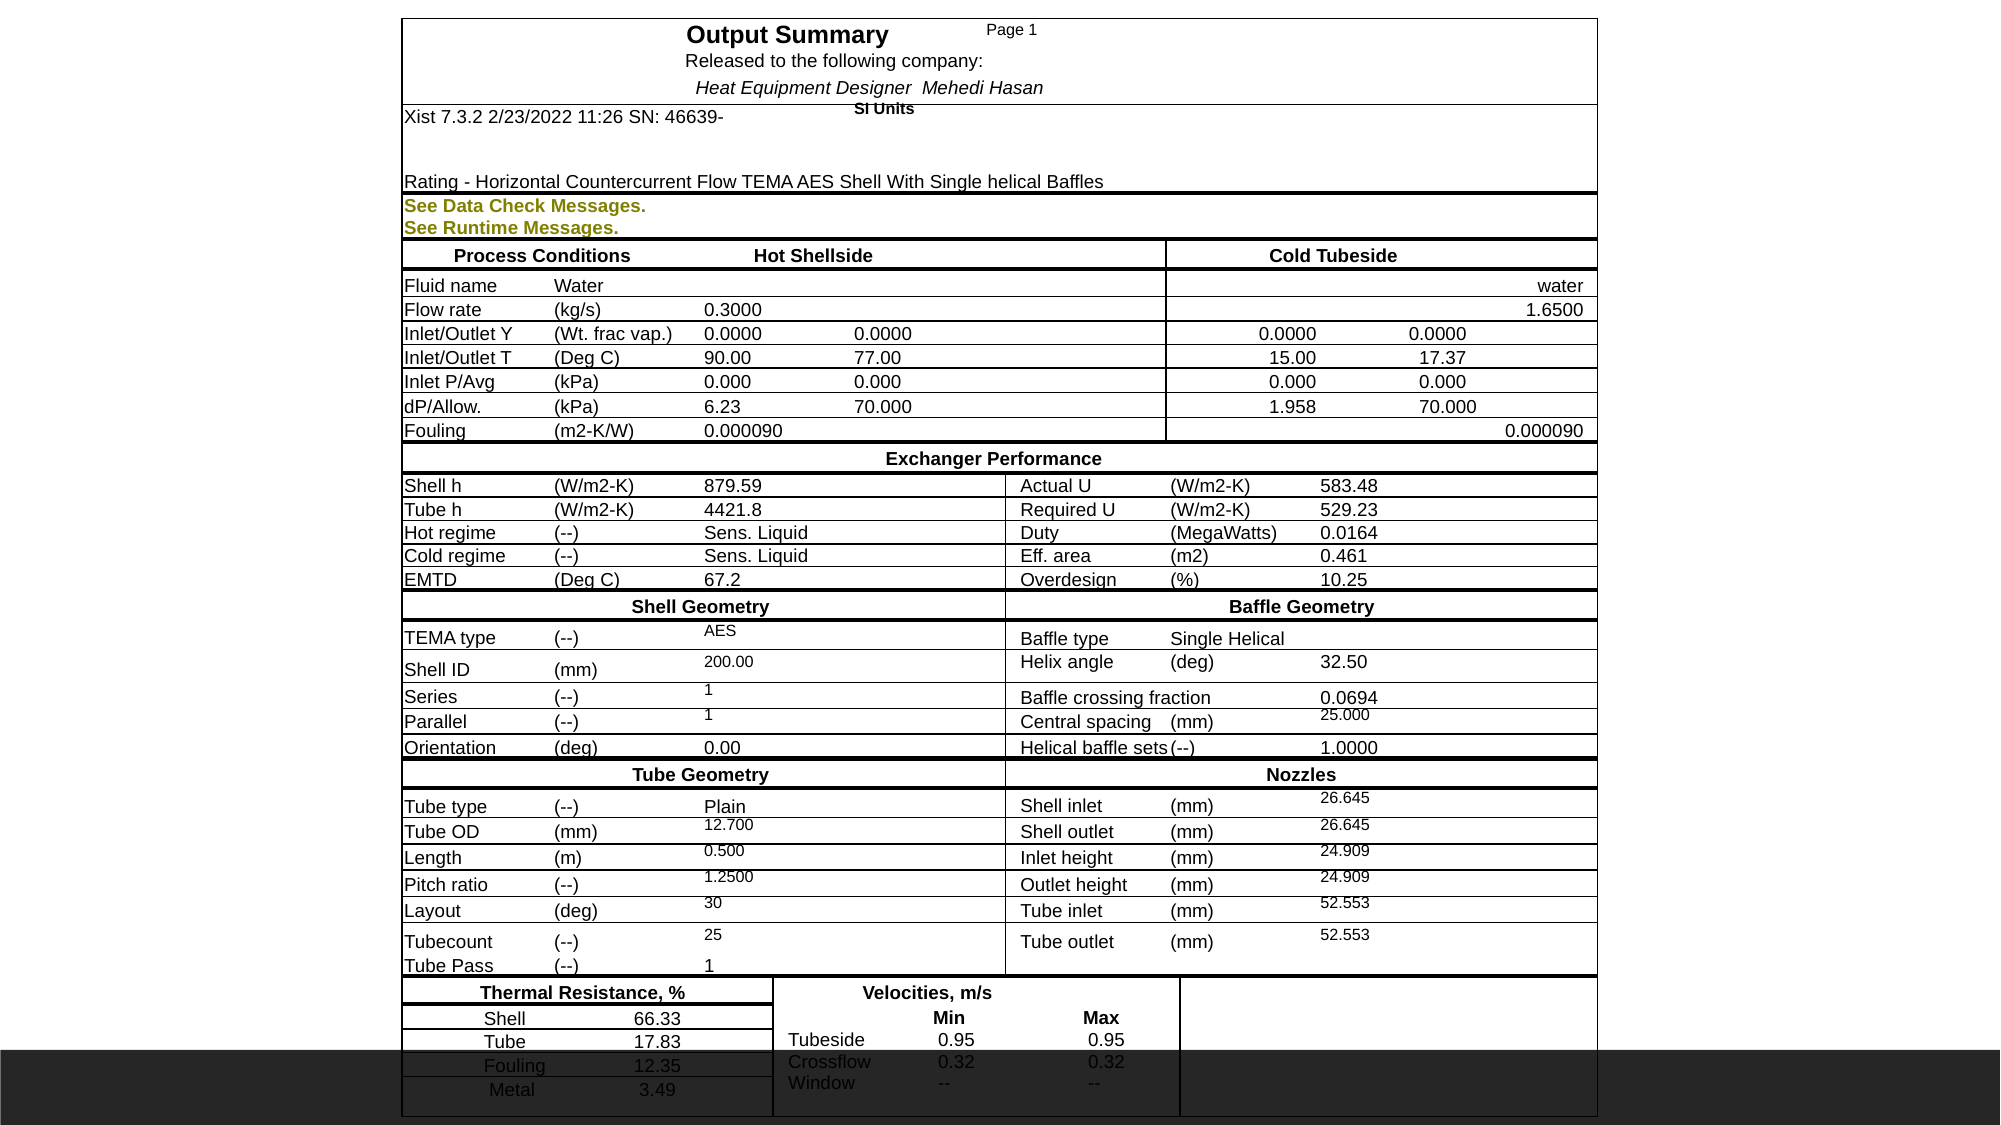

| Output Summary Page 1 Released to the following company: Heat Equipment Designer Mehedi Hasan |  |  |  |  |
| --- | --- | --- | --- | --- |
| Xist 7.3.2 2/23/2022 11:26 SN: 46639- SI Units Rating - Horizontal Countercurrent Flow TEMA AES Shell With Single helical Baffles |  |  |  |  |
| See Data Check Messages. See Runtime Messages. |  |  |  |  |
| Process Conditions Hot Shellside |  |  | Cold Tubeside |  |
| Fluid name Water |  |  | water |  |
| Flow rate (kg/s) 0.3000 |  |  | 1.6500 |  |
| Inlet/Outlet Y (Wt. frac vap.) 0.0000 0.0000 |  |  | 0.0000 0.0000 |  |
| Inlet/Outlet T (Deg C) 90.00 77.00 |  |  | 15.00 17.37 |  |
| Inlet P/Avg (kPa) 0.000 0.000 |  |  | 0.000 0.000 |  |
| dP/Allow. (kPa) 6.23 70.000 |  |  | 1.958 70.000 |  |
| Fouling (m2-K/W) 0.000090 |  |  | 0.000090 |  |
| Exchanger Performance |  |  |  |  |
| Shell h (W/m2-K) 879.59 |  | Actual U (W/m2-K) 583.48 |  |  |
| Tube h (W/m2-K) 4421.8 |  | Required U (W/m2-K) 529.23 |  |  |
| Hot regime (--) Sens. Liquid |  | Duty (MegaWatts) 0.0164 |  |  |
| Cold regime (--) Sens. Liquid |  | Eff. area (m2) 0.461 |  |  |
| EMTD (Deg C) 67.2 |  | Overdesign (%) 10.25 |  |  |
| Shell Geometry |  | Baffle Geometry |  |  |
| TEMA type (--) AES |  | Baffle type Single Helical |  |  |
| Shell ID (mm) 200.00 |  | Helix angle (deg) 32.50 |  |  |
| Series (--) 1 |  | Baffle crossing fraction 0.0694 |  |  |
| Parallel (--) 1 |  | Central spacing (mm) 25.000 |  |  |
| Orientation (deg) 0.00 |  | Helical baffle sets (--) 1.0000 |  |  |
| Tube Geometry |  | Nozzles |  |  |
| Tube type (--) Plain |  | Shell inlet (mm) 26.645 |  |  |
| Tube OD (mm) 12.700 |  | Shell outlet (mm) 26.645 |  |  |
| Length (m) 0.500 |  | Inlet height (mm) 24.909 |  |  |
| Pitch ratio (--) 1.2500 |  | Outlet height (mm) 24.909 |  |  |
| Layout (deg) 30 |  | Tube inlet (mm) 52.553 |  |  |
| Tubecount (--) 25 Tube Pass (--) 1 |  | Tube outlet (mm) 52.553 |  |  |
| Thermal Resistance, % | Velocities, m/s Min Max Tubeside 0.95 0.95 Crossflow 0.32 0.32 Window -- -- |  |  |  |
| Shell 66.33 |  |  |  |  |
| Tube 17.83 |  |  |  |  |
| Fouling 12.35 |  |  |  |  |
| Metal 3.49 |  |  |  |  |